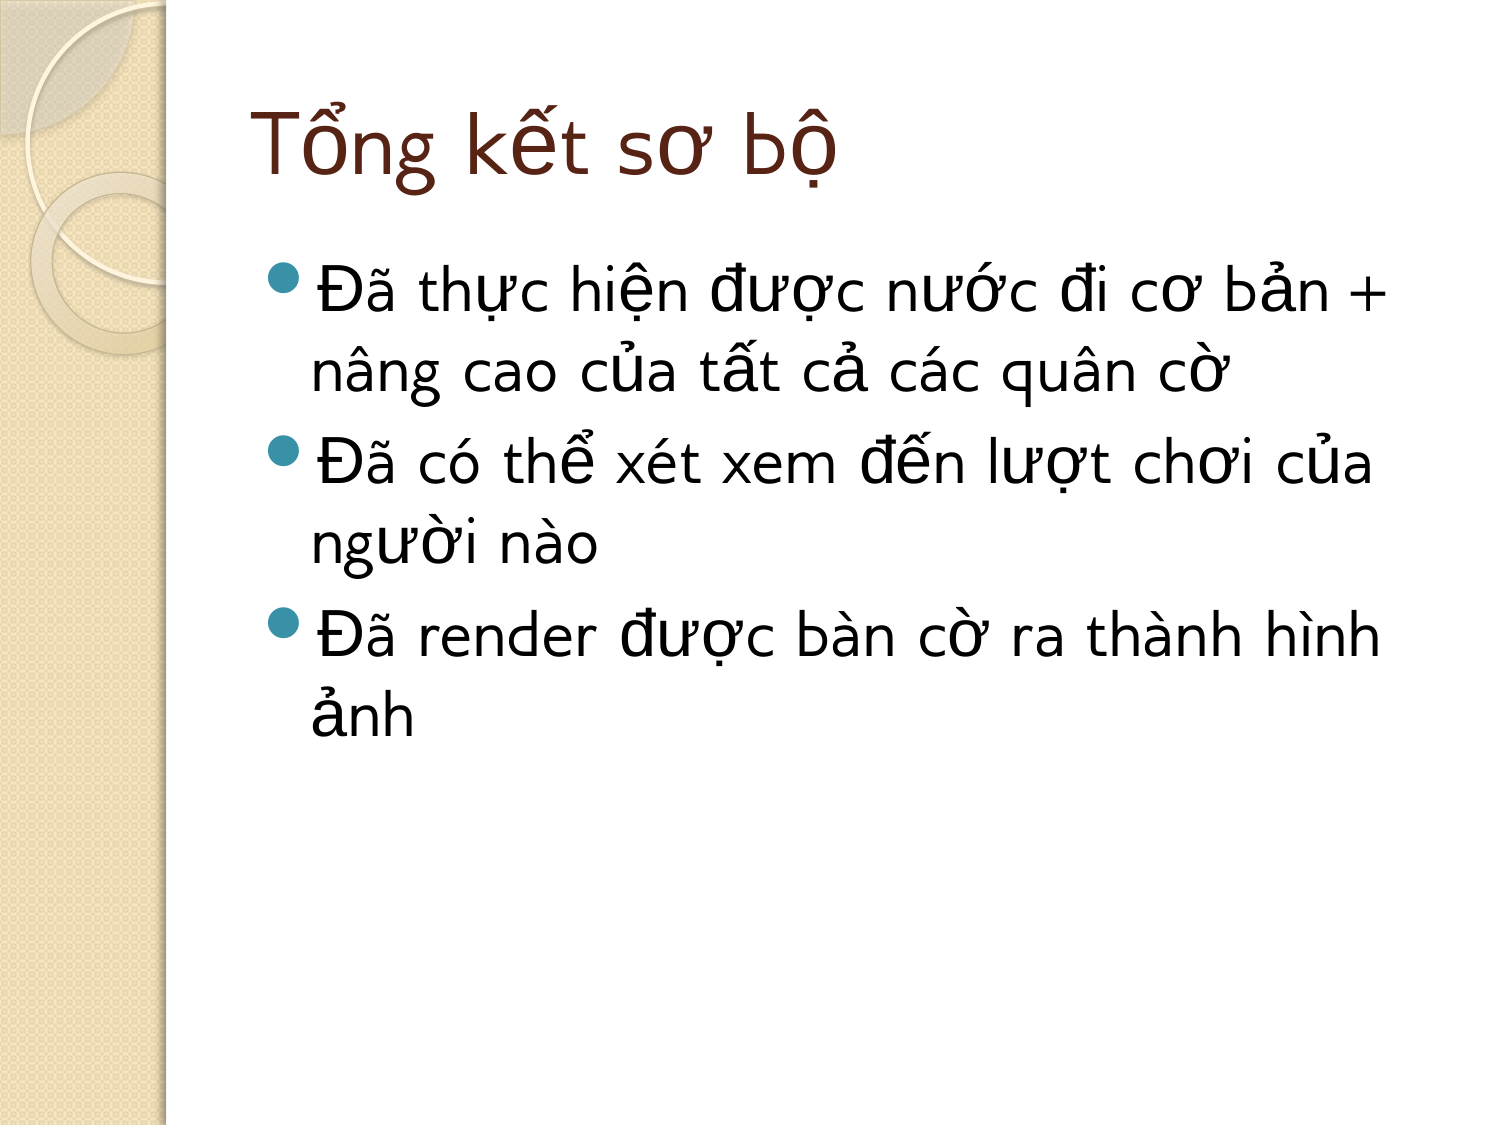

# Tổng kết sơ bộ
Đã thực hiện được nước đi cơ bản + nâng cao của tất cả các quân cờ
Đã có thể xét xem đến lượt chơi của người nào
Đã render được bàn cờ ra thành hình ảnh